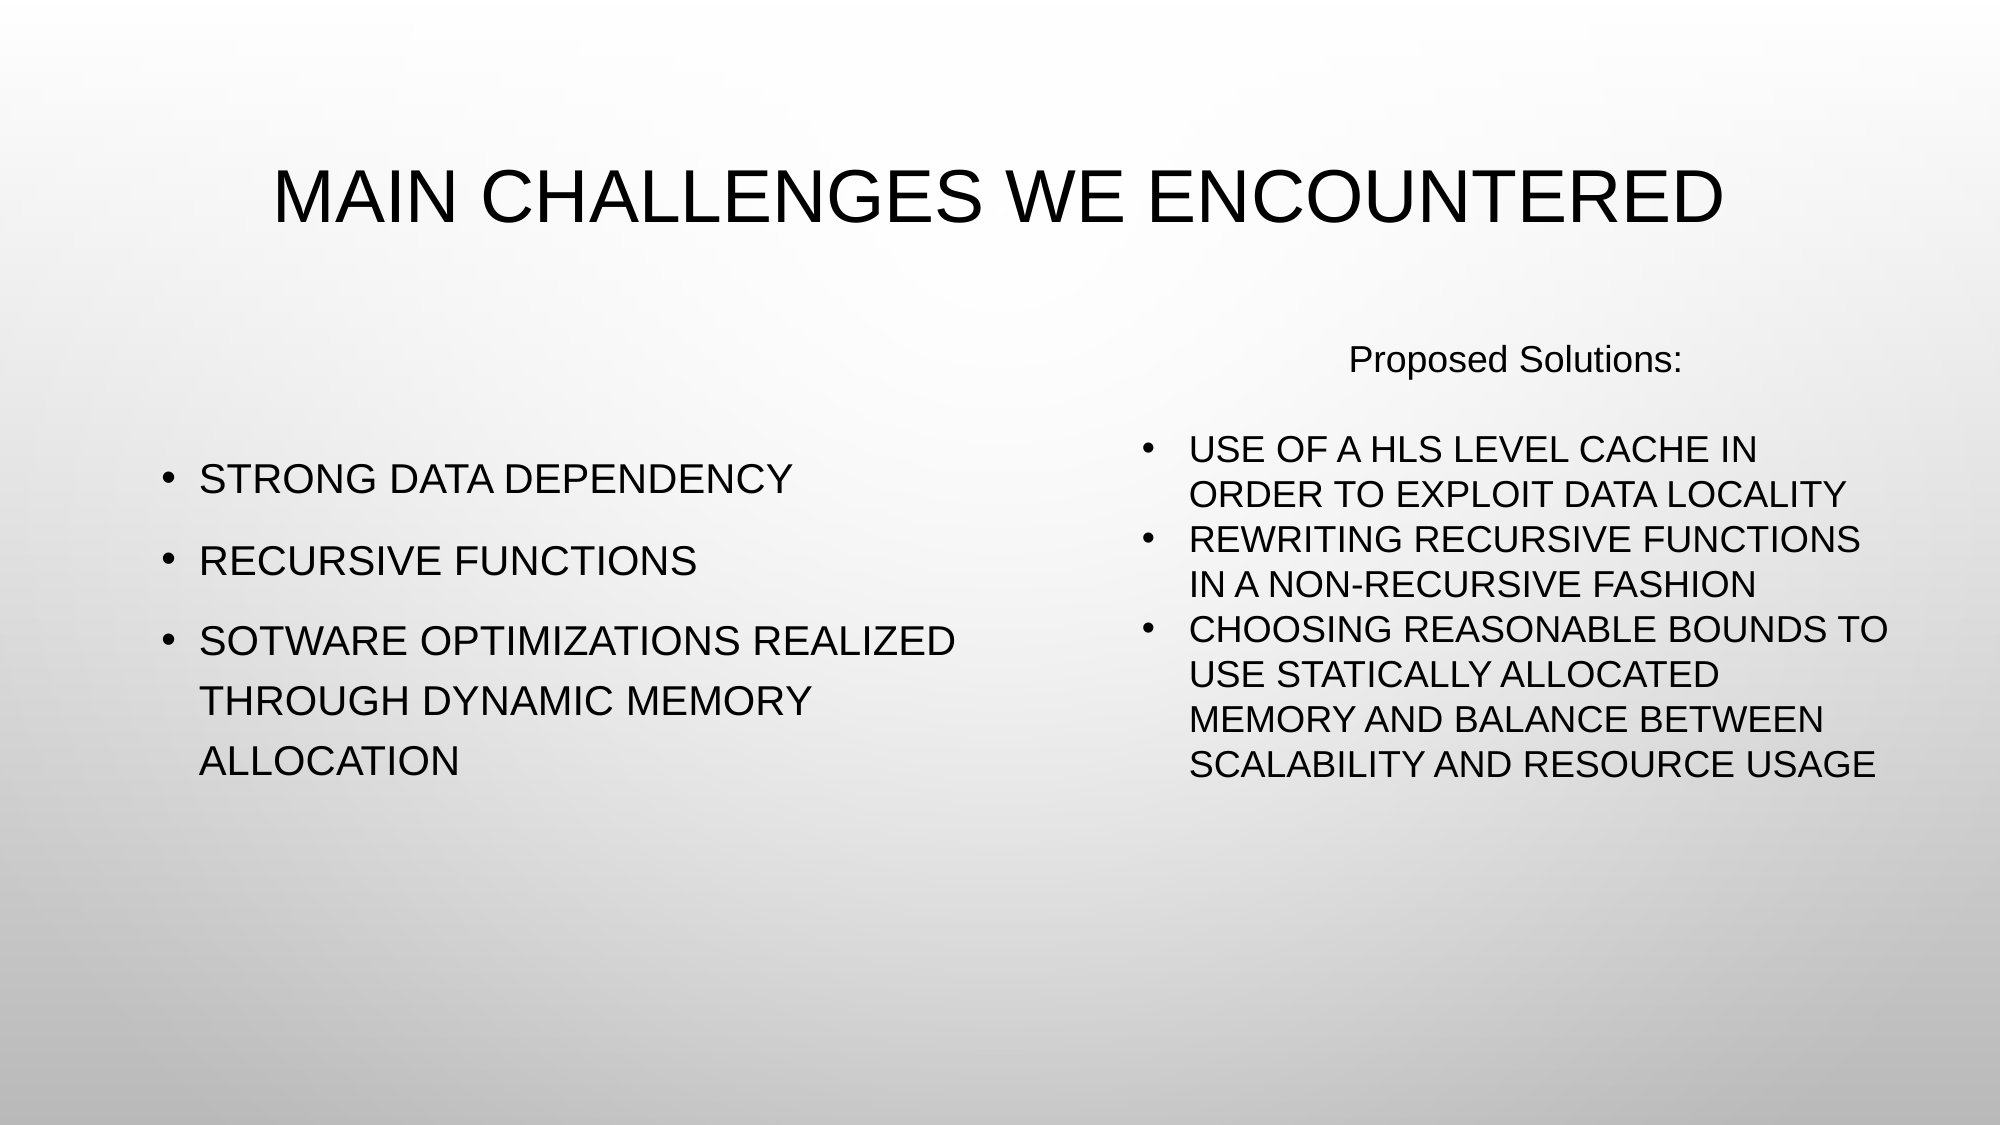

# MAIN Challenges WE ENCOUNTERED
Proposed Solutions:

USE OF A HLS LEVEL CACHE IN ORDER TO EXPLOIT DATA LOCALITY
REWRITING RECURSIVE FUNCTIONS IN A NON-RECURSIVE FASHION
CHOOSING REASONABLE BOUNDS TO USE STATICALLY ALLOCATED MEMORY AND BALANCE BETWEEN SCALABILITY AND RESOURCE USAGE
Strong data dependency
Recursive functions
Sotware optimizations realized through dynamic memory allocation